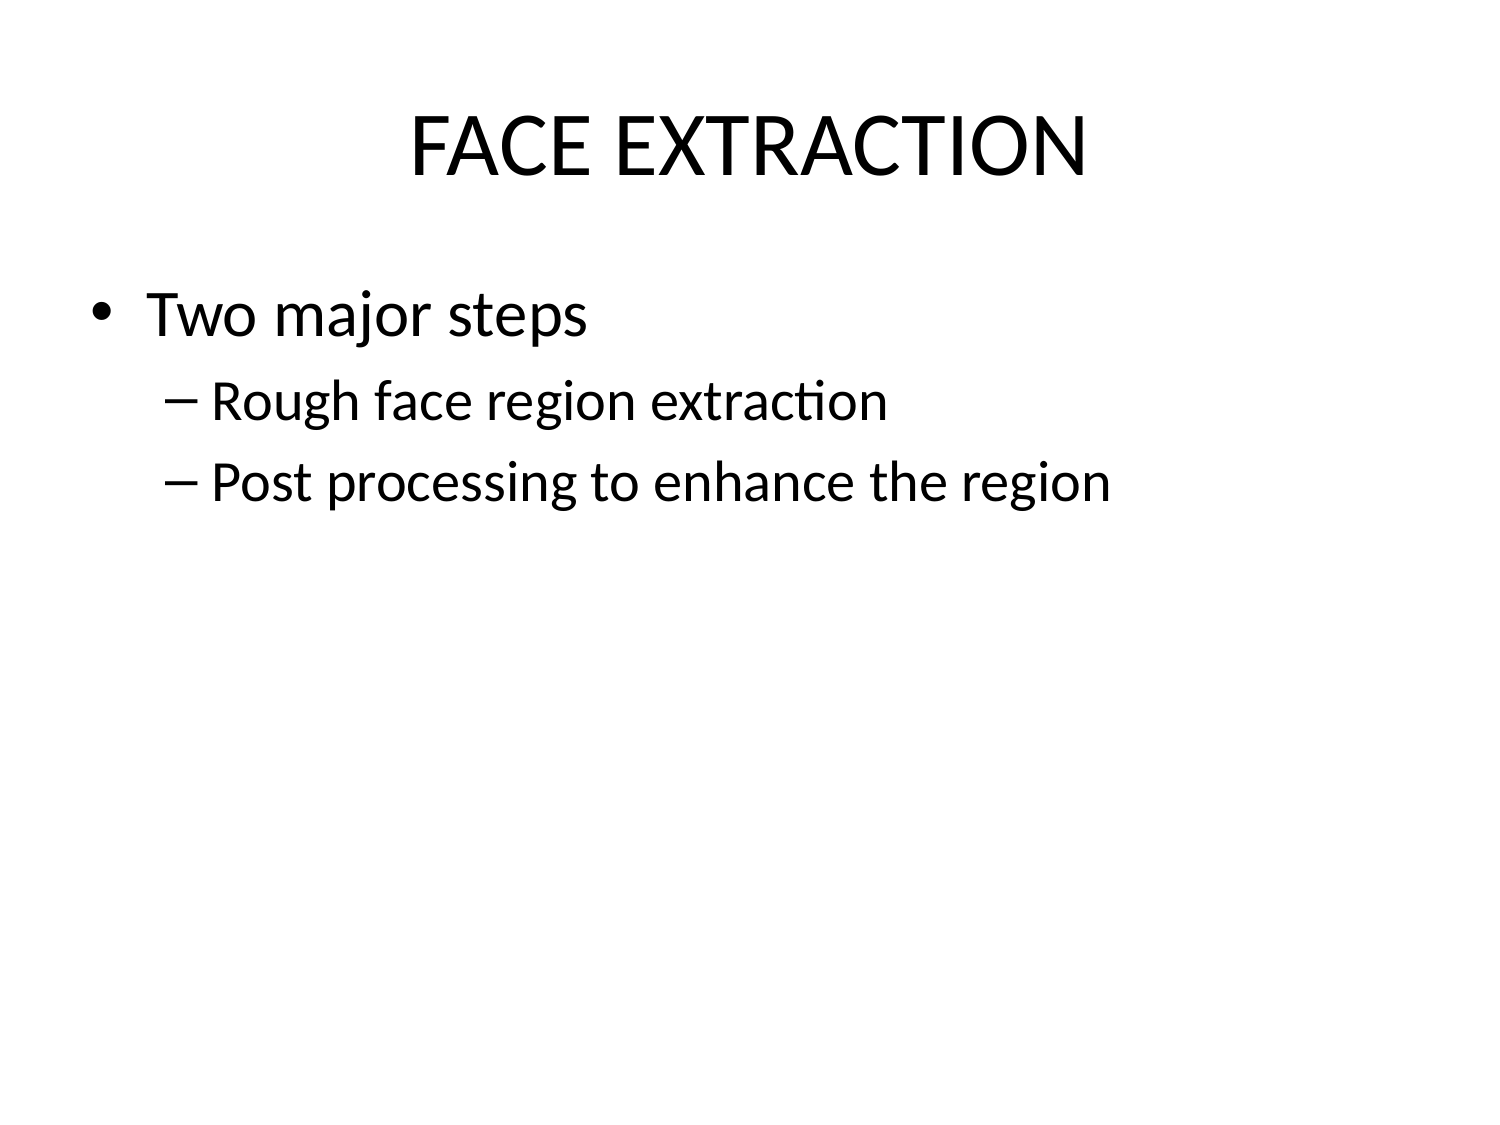

# FACE EXTRACTION
Two major steps
Rough face region extraction
Post processing to enhance the region